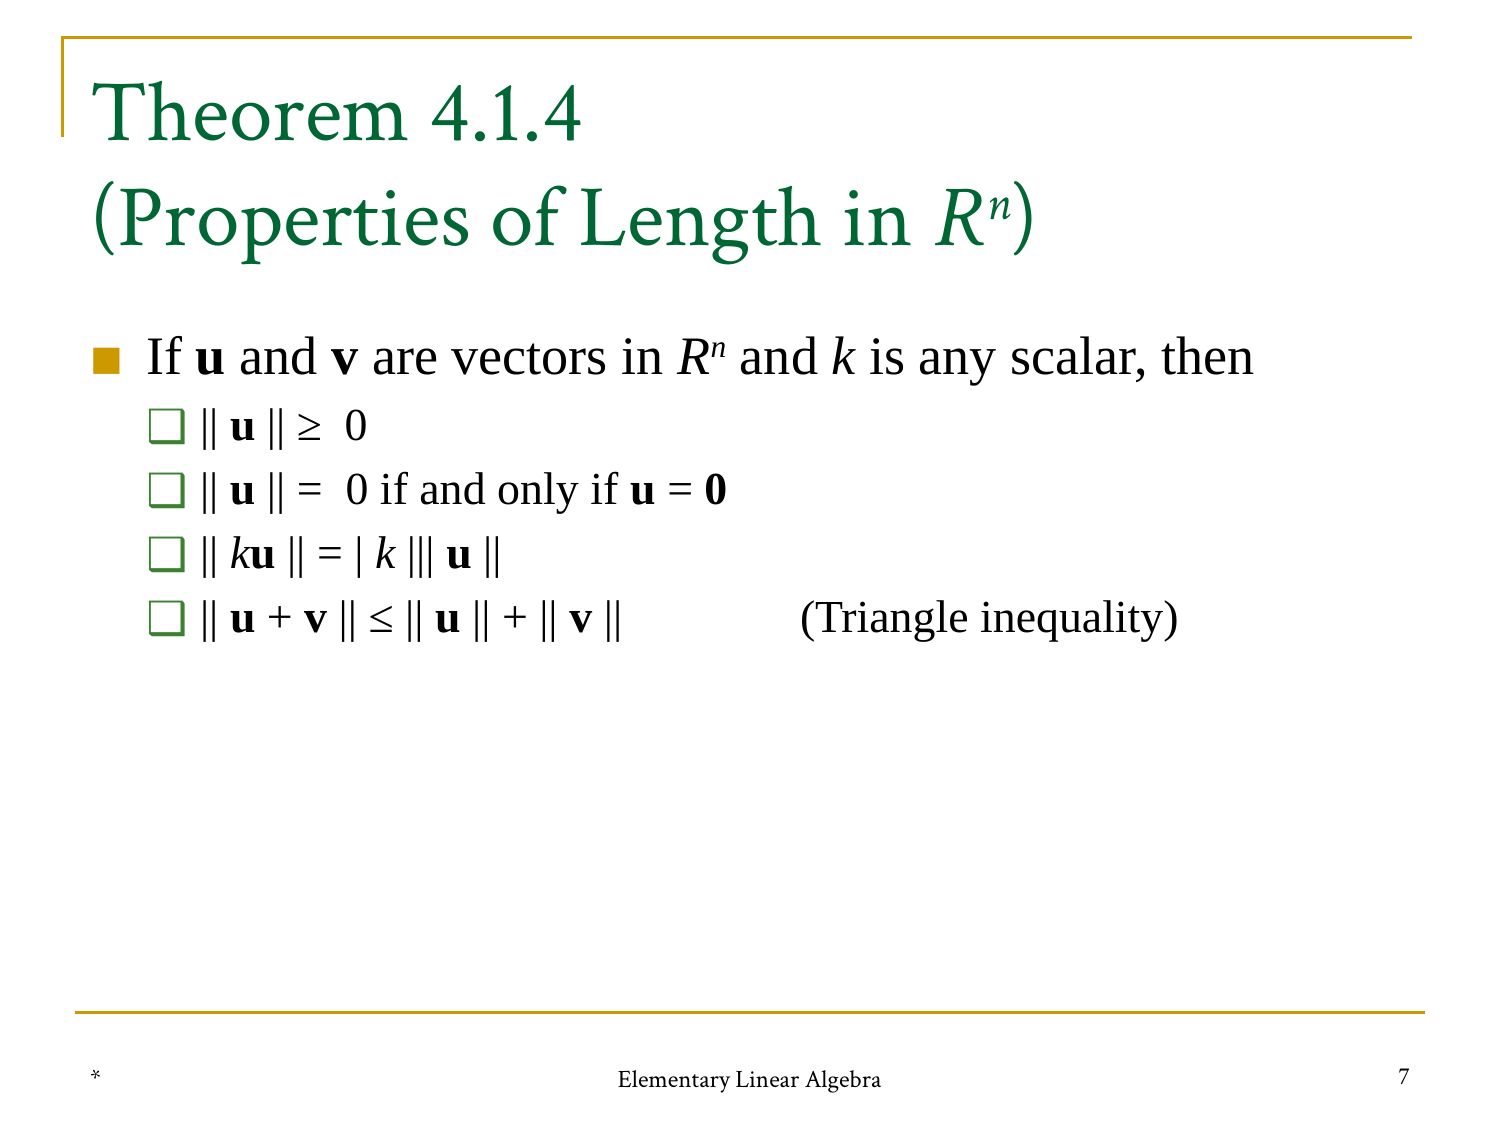

# Theorem 4.1.4 (Properties of Length in Rn)
If u and v are vectors in Rn and k is any scalar, then
|| u || ≥  0
|| u || =  0 if and only if u = 0
|| ku || = | k ||| u ||
|| u + v || ≤ || u || + || v ||		(Triangle inequality)

*
7
Elementary Linear Algebra